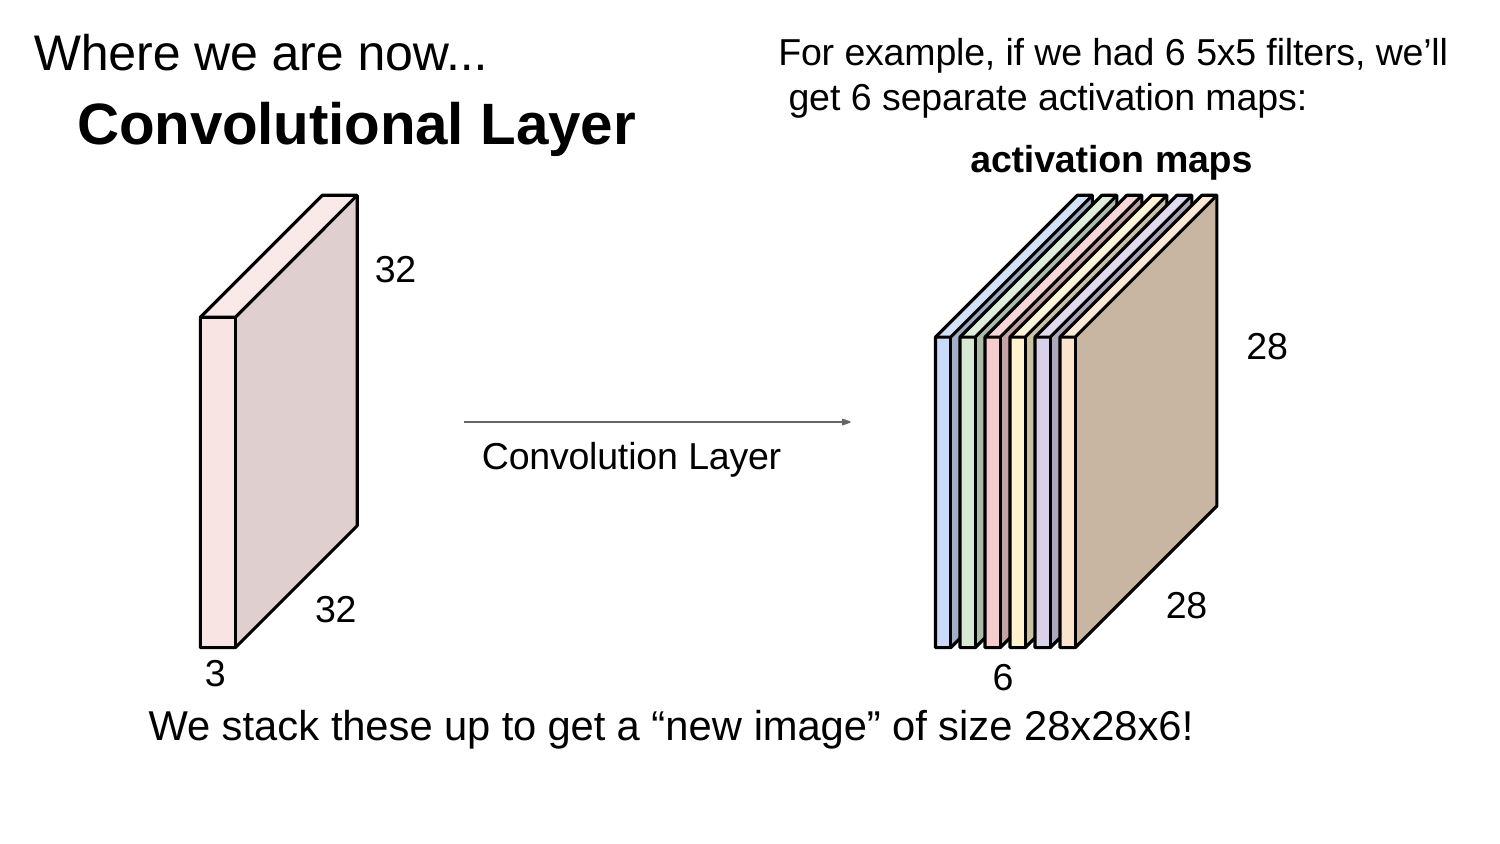

# Where we are now...
Convolutional Layer
For example, if we had 6 5x5 filters, we’ll  get 6 separate activation maps:
activation maps

32

28

Convolution Layer
28
32
3
6
We stack these up to get a “new image” of size 28x28x6!
Lecture 6 -
Lecture 6 - 7
3/24/2021
7